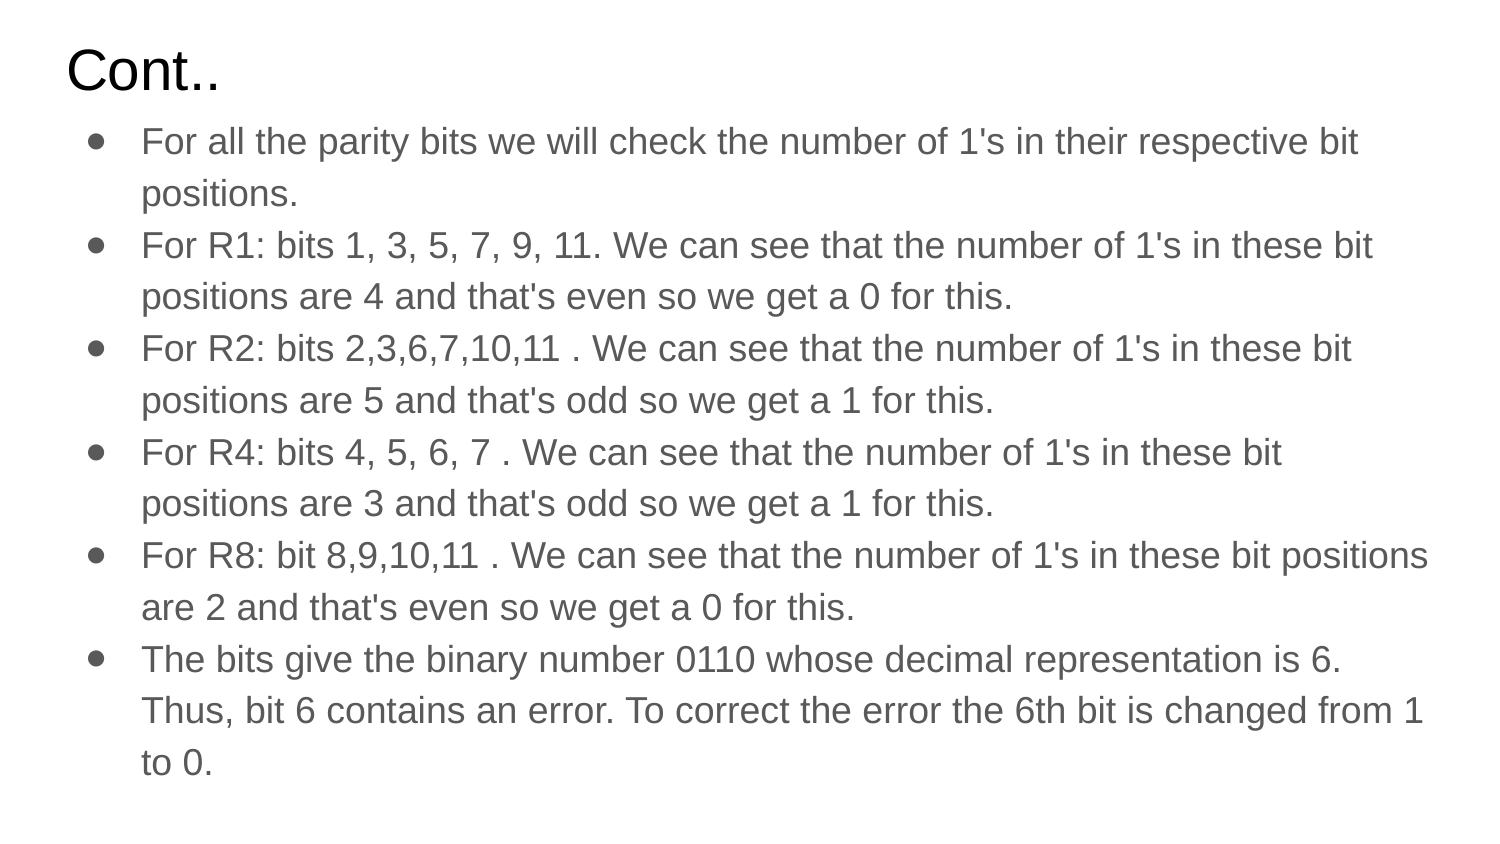

# Cont..
For all the parity bits we will check the number of 1's in their respective bit positions.
For R1: bits 1, 3, 5, 7, 9, 11. We can see that the number of 1's in these bit positions are 4 and that's even so we get a 0 for this.
For R2: bits 2,3,6,7,10,11 . We can see that the number of 1's in these bit positions are 5 and that's odd so we get a 1 for this.
For R4: bits 4, 5, 6, 7 . We can see that the number of 1's in these bit positions are 3 and that's odd so we get a 1 for this.
For R8: bit 8,9,10,11 . We can see that the number of 1's in these bit positions are 2 and that's even so we get a 0 for this.
The bits give the binary number 0110 whose decimal representation is 6. Thus, bit 6 contains an error. To correct the error the 6th bit is changed from 1 to 0.